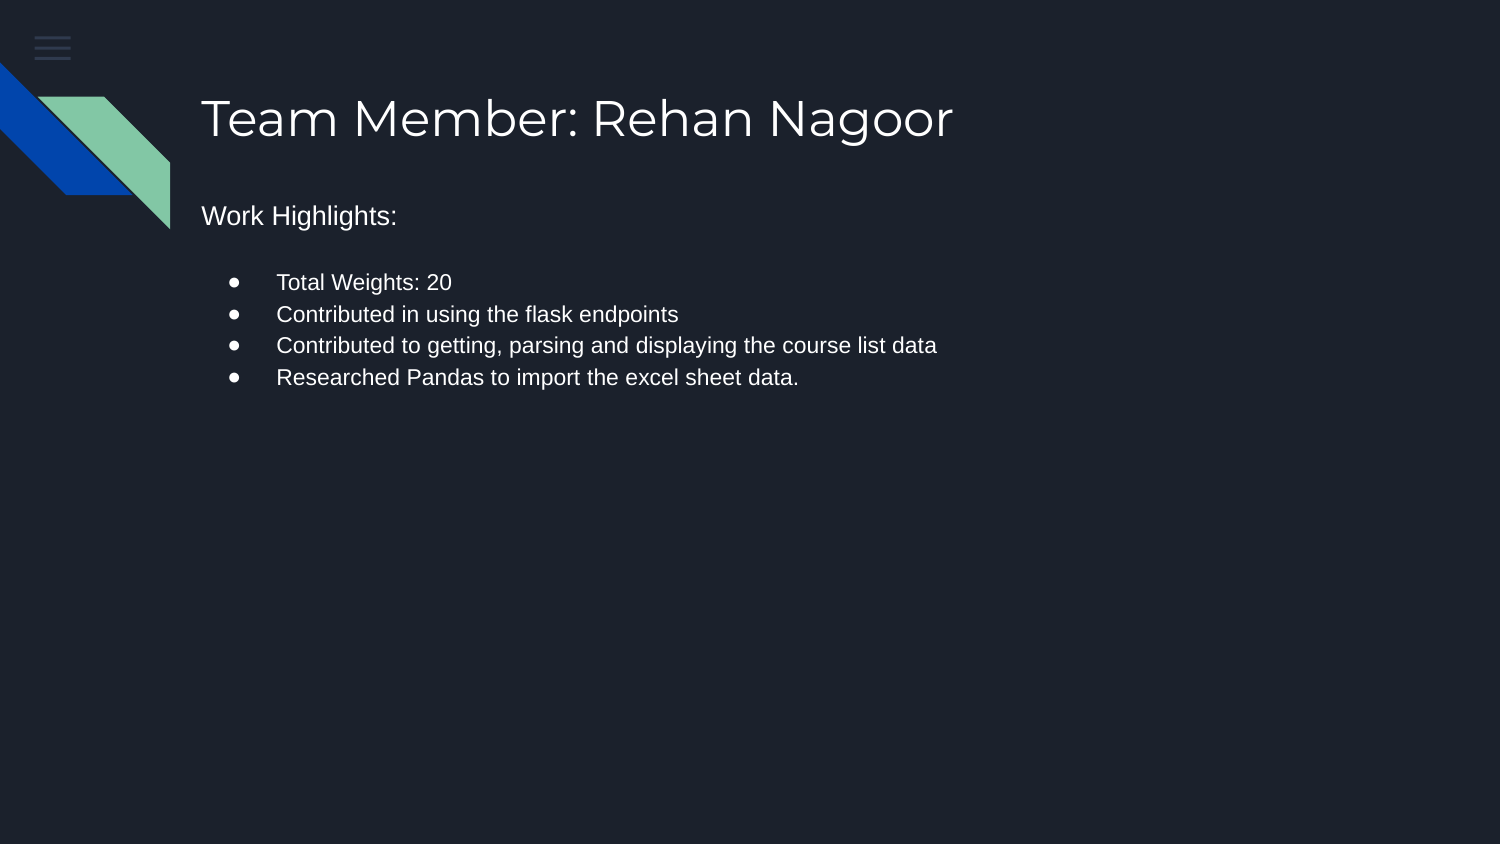

# Team Member: Rehan Nagoor

Work Highlights:
Total Weights: 20
Contributed in using the flask endpoints
Contributed to getting, parsing and displaying the course list data
Researched Pandas to import the excel sheet data.